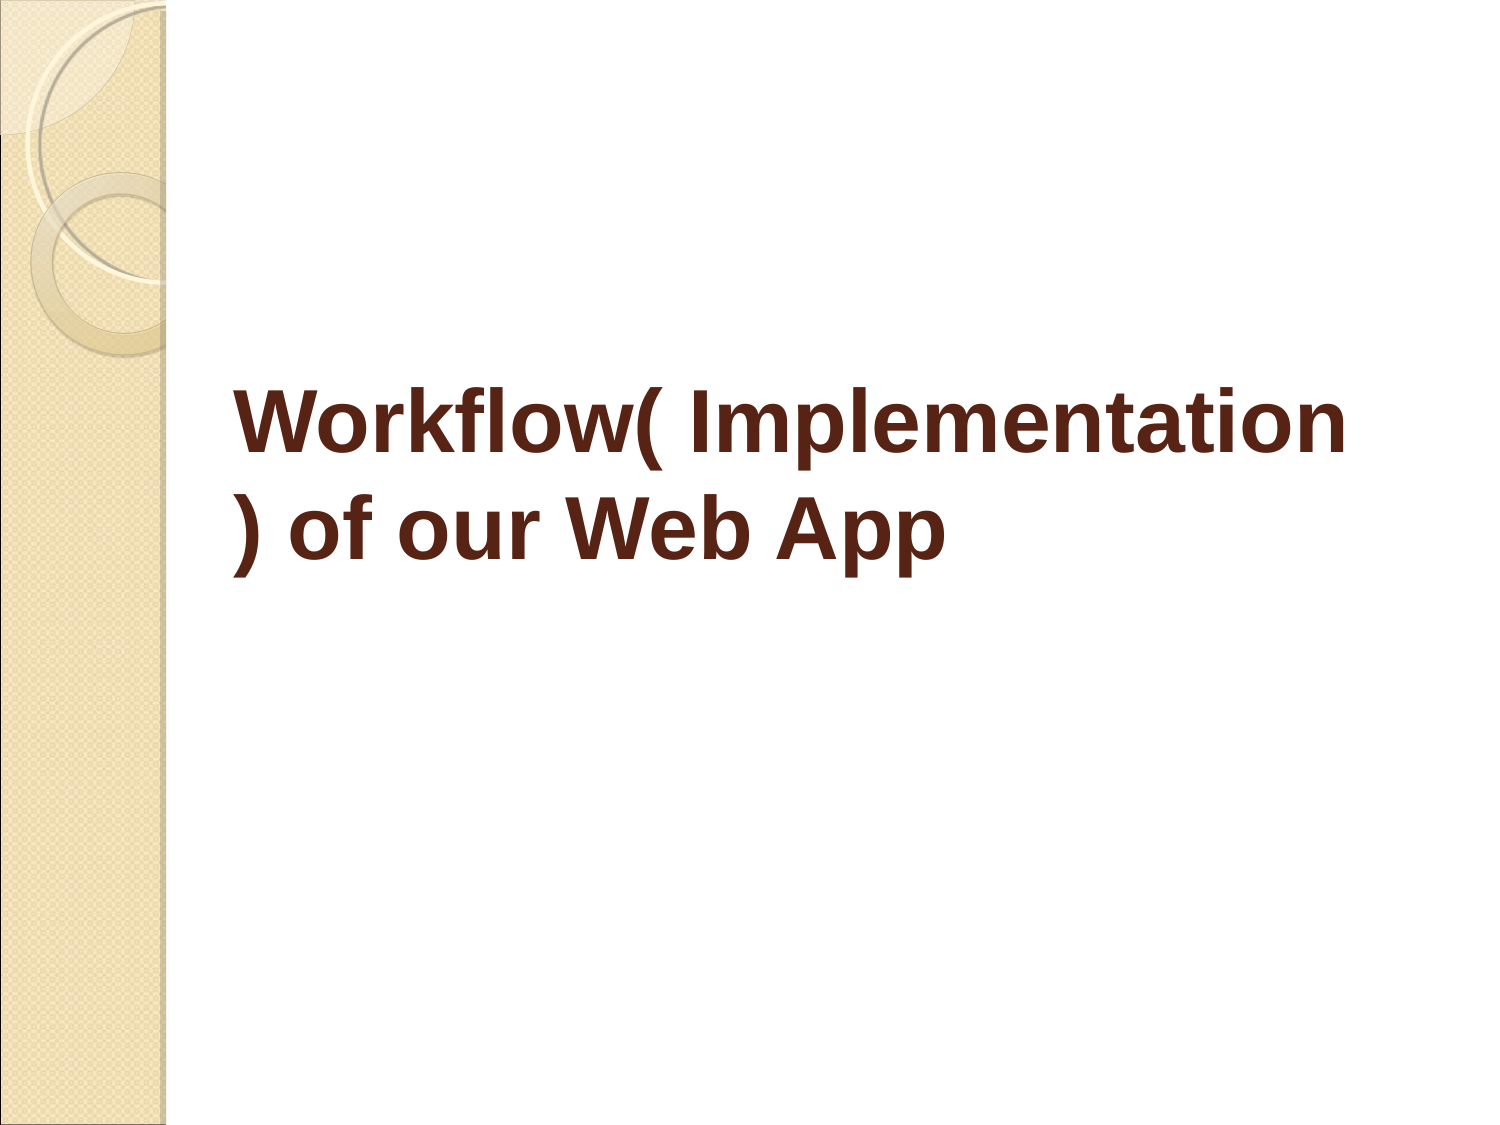

# Workflow( Implementation) of our Web App